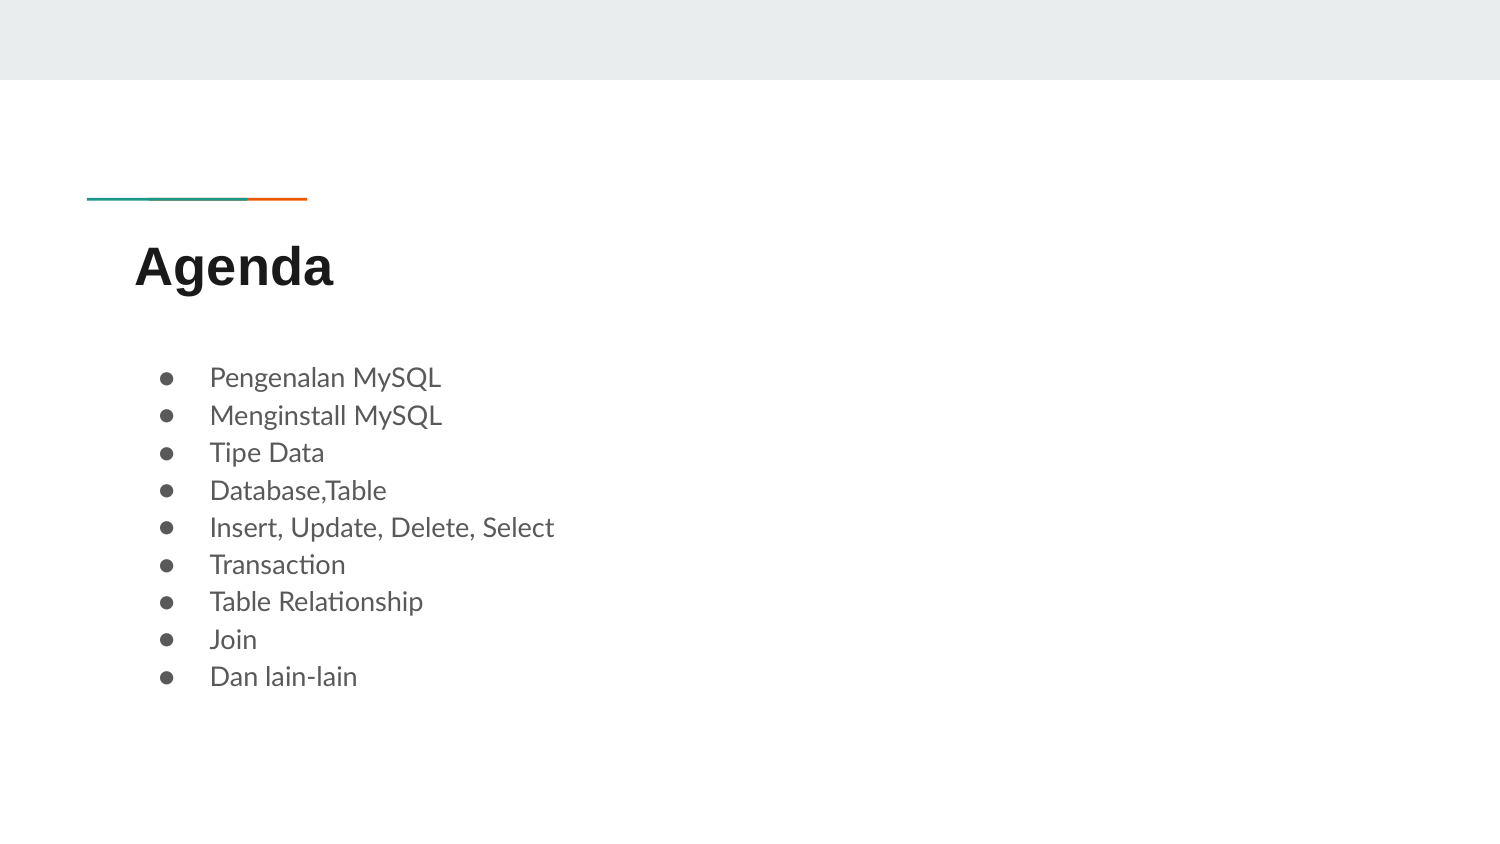

# Agenda
Pengenalan MySQL
Menginstall MySQL
Tipe Data
Database,Table
Insert, Update, Delete, Select
Transaction
Table Relationship
Join
Dan lain-lain